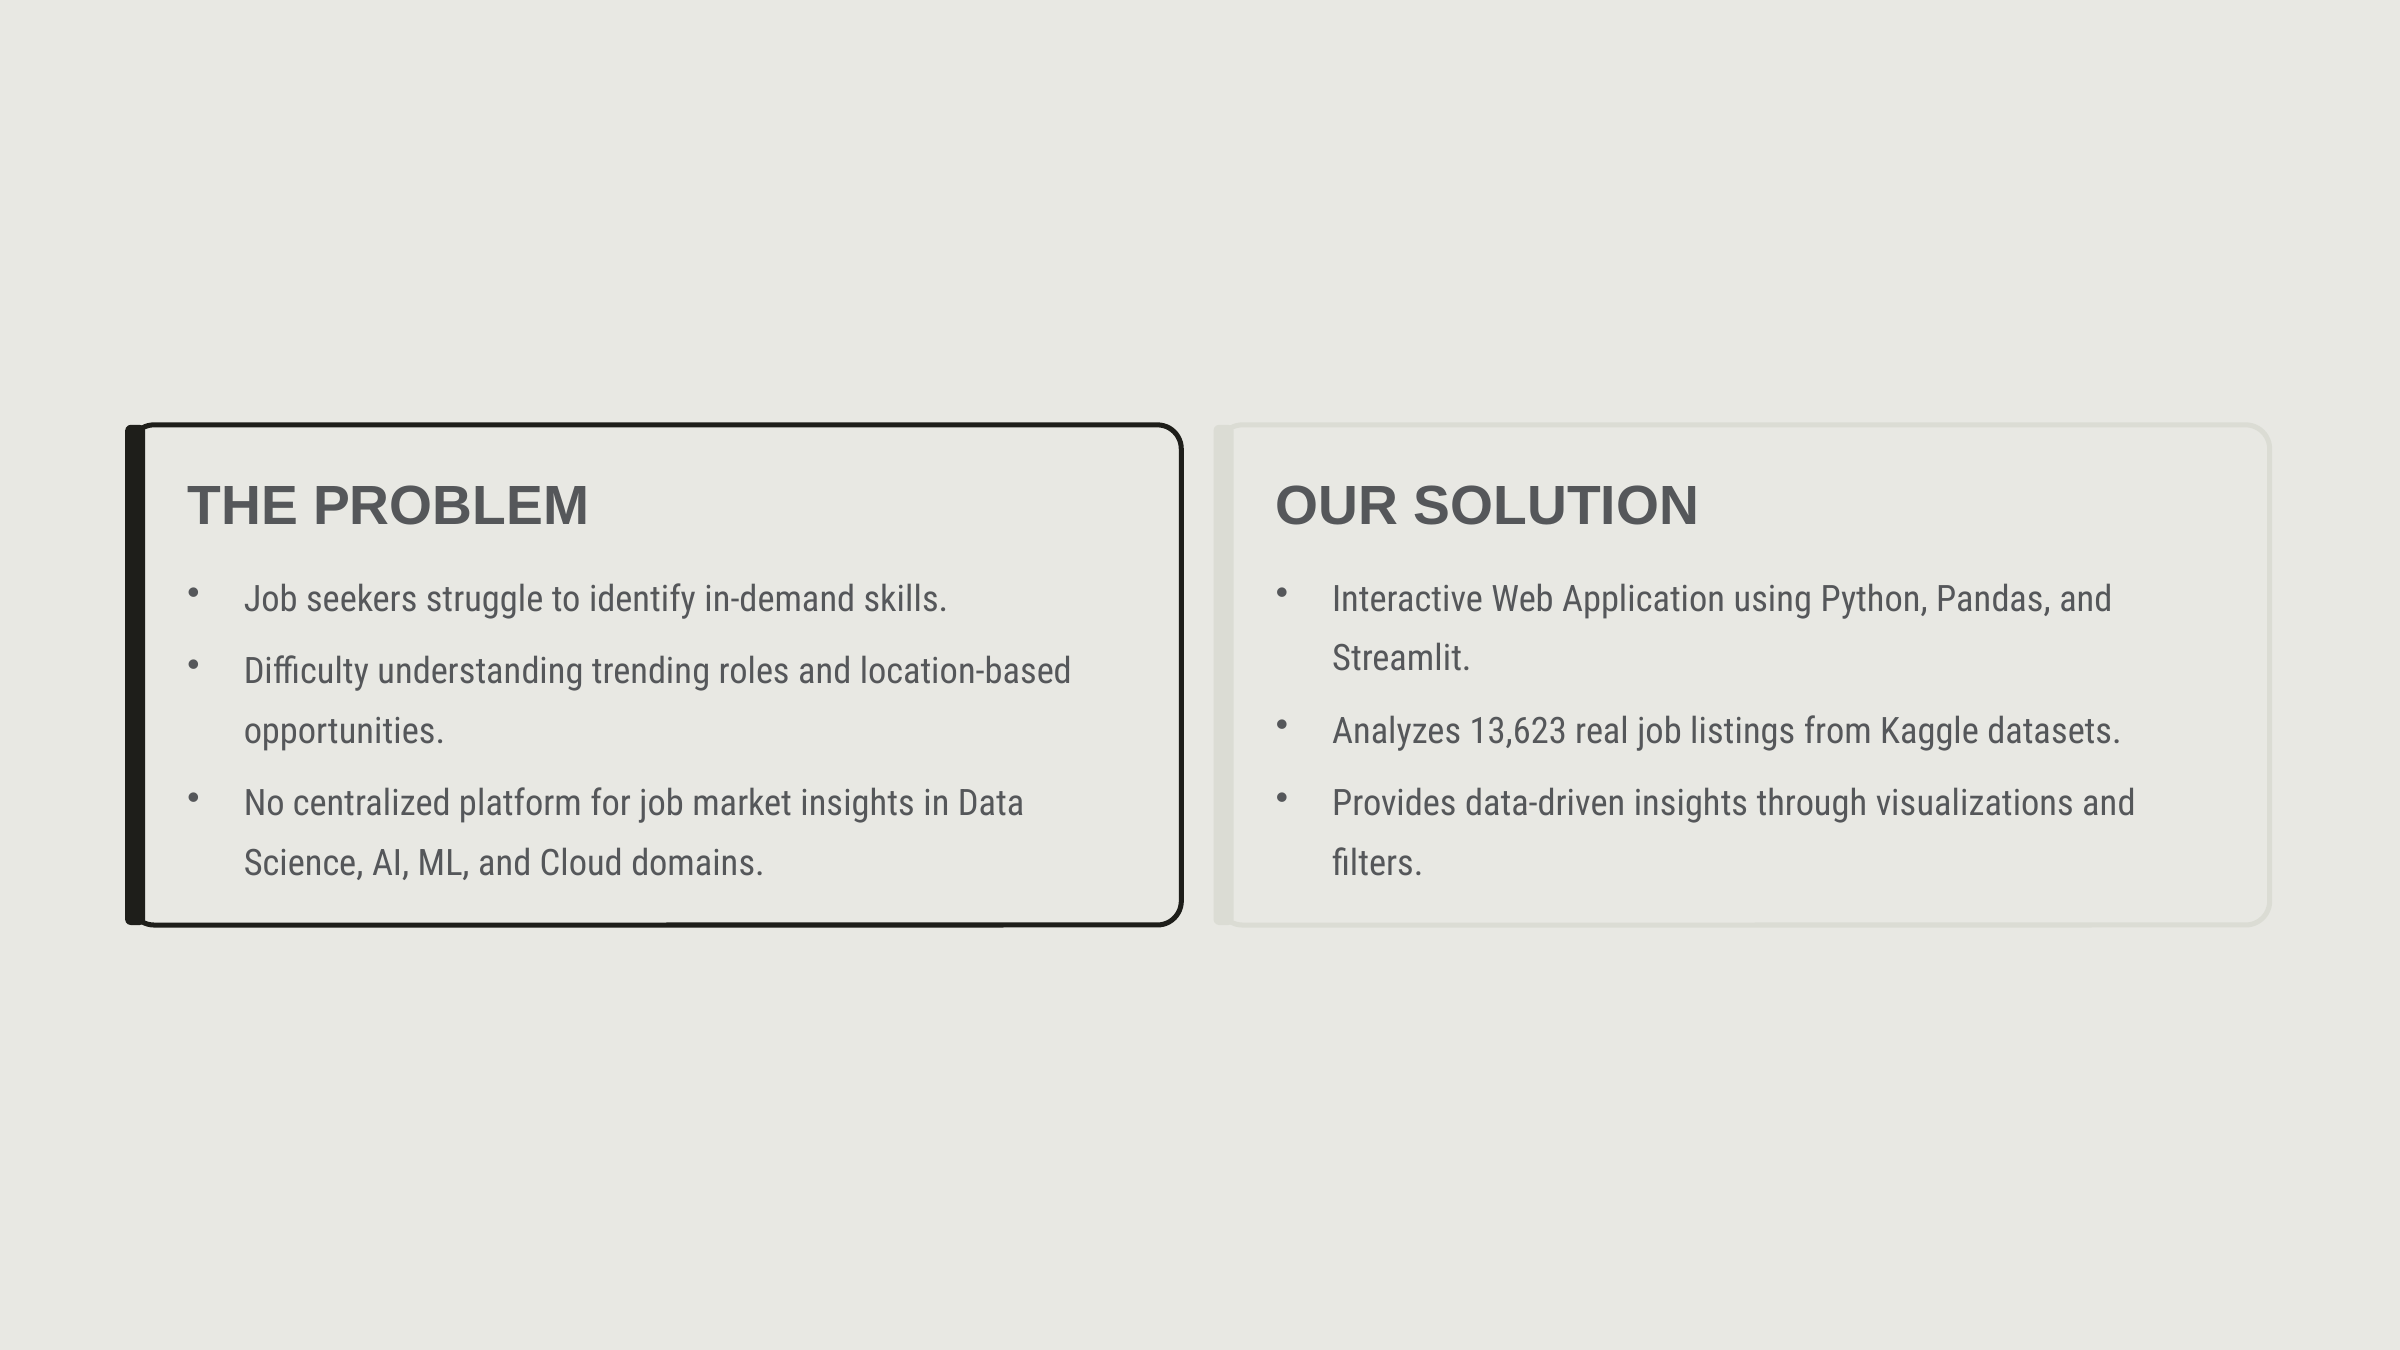

THE PROBLEM
OUR SOLUTION
Job seekers struggle to identify in-demand skills.
Interactive Web Application using Python, Pandas, and Streamlit.
Difficulty understanding trending roles and location-based opportunities.
Analyzes 13,623 real job listings from Kaggle datasets.
No centralized platform for job market insights in Data Science, AI, ML, and Cloud domains.
Provides data-driven insights through visualizations and filters.